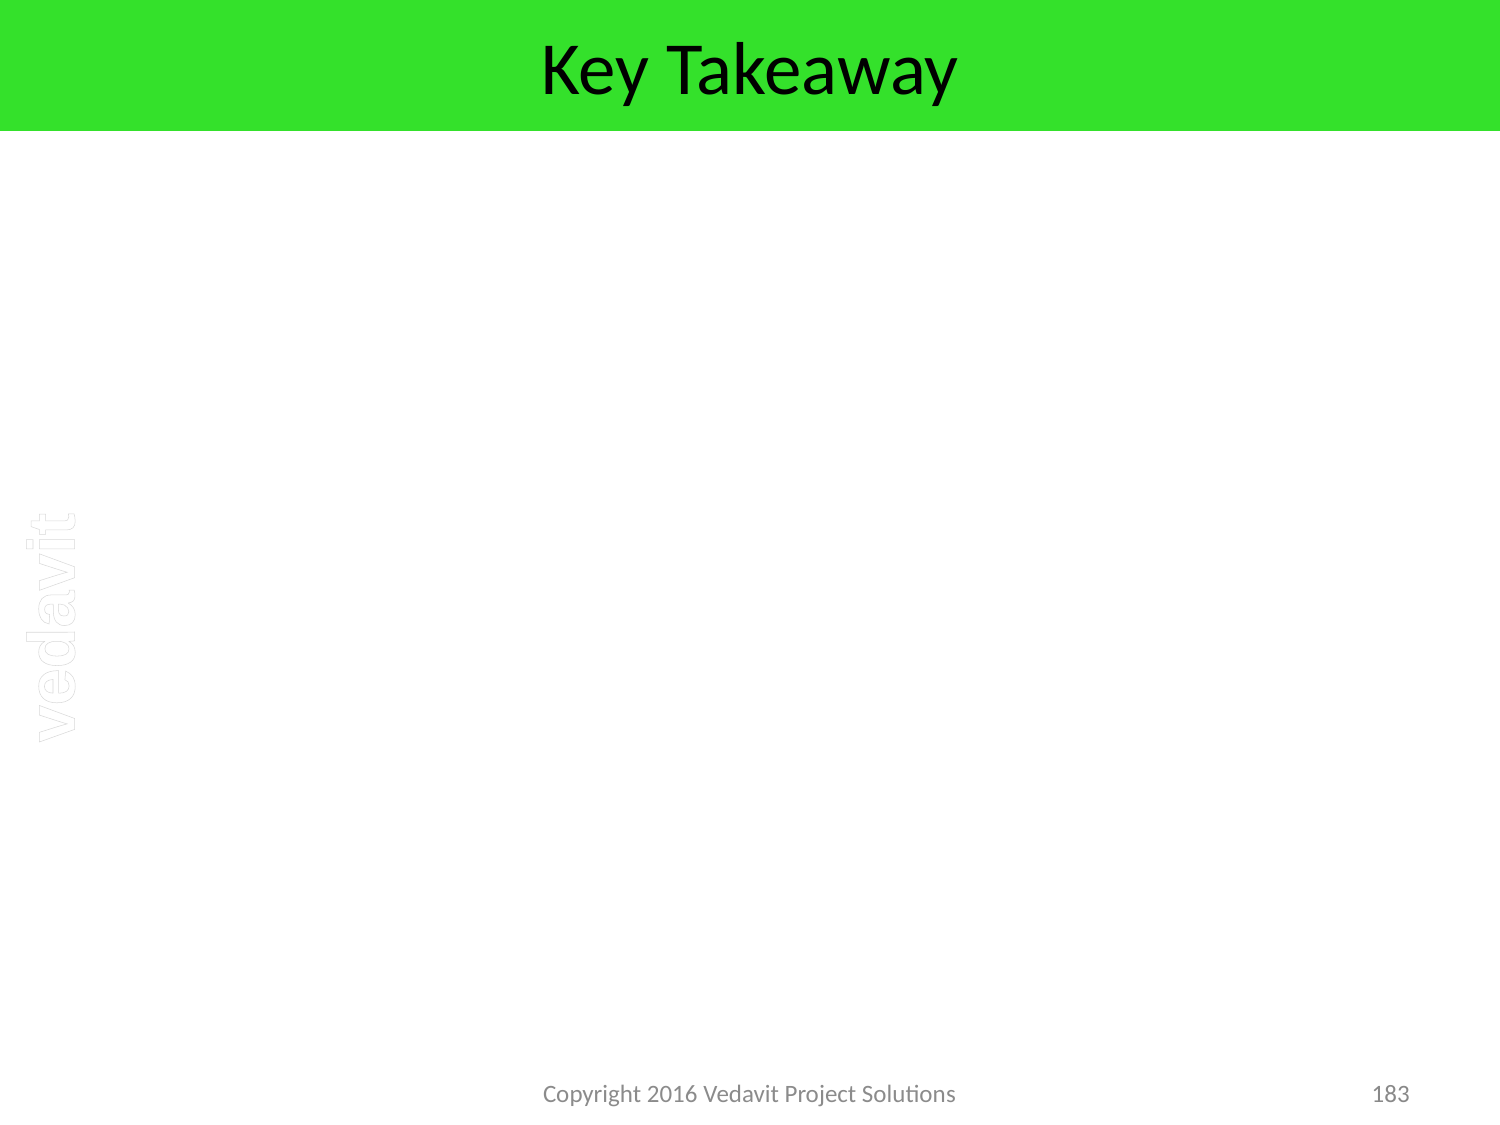

# Key Takeaway

Copyright 2016 Vedavit Project Solutions
183